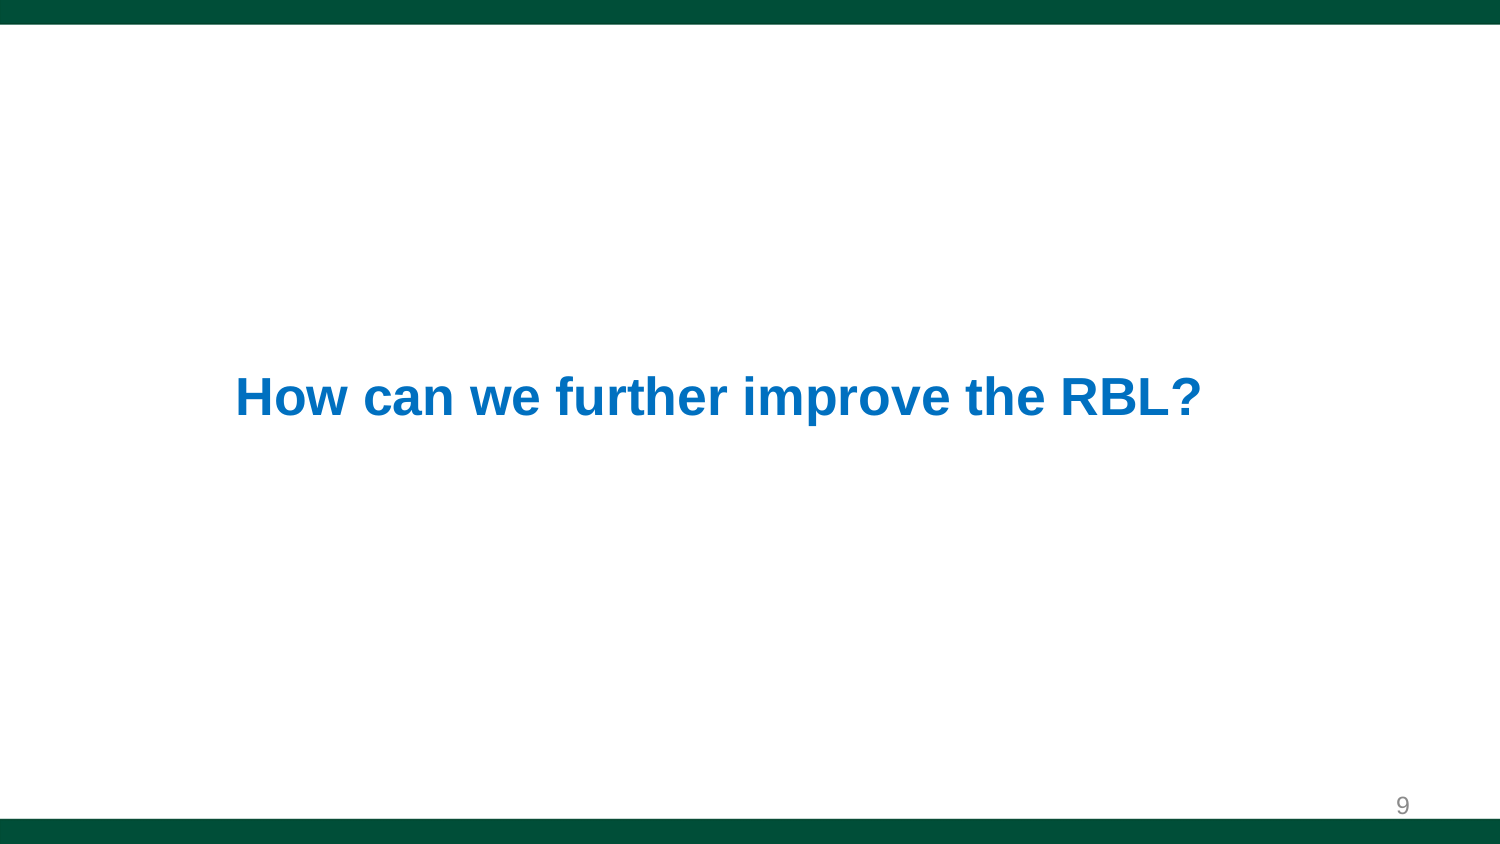

How can we further improve the RBL?

9